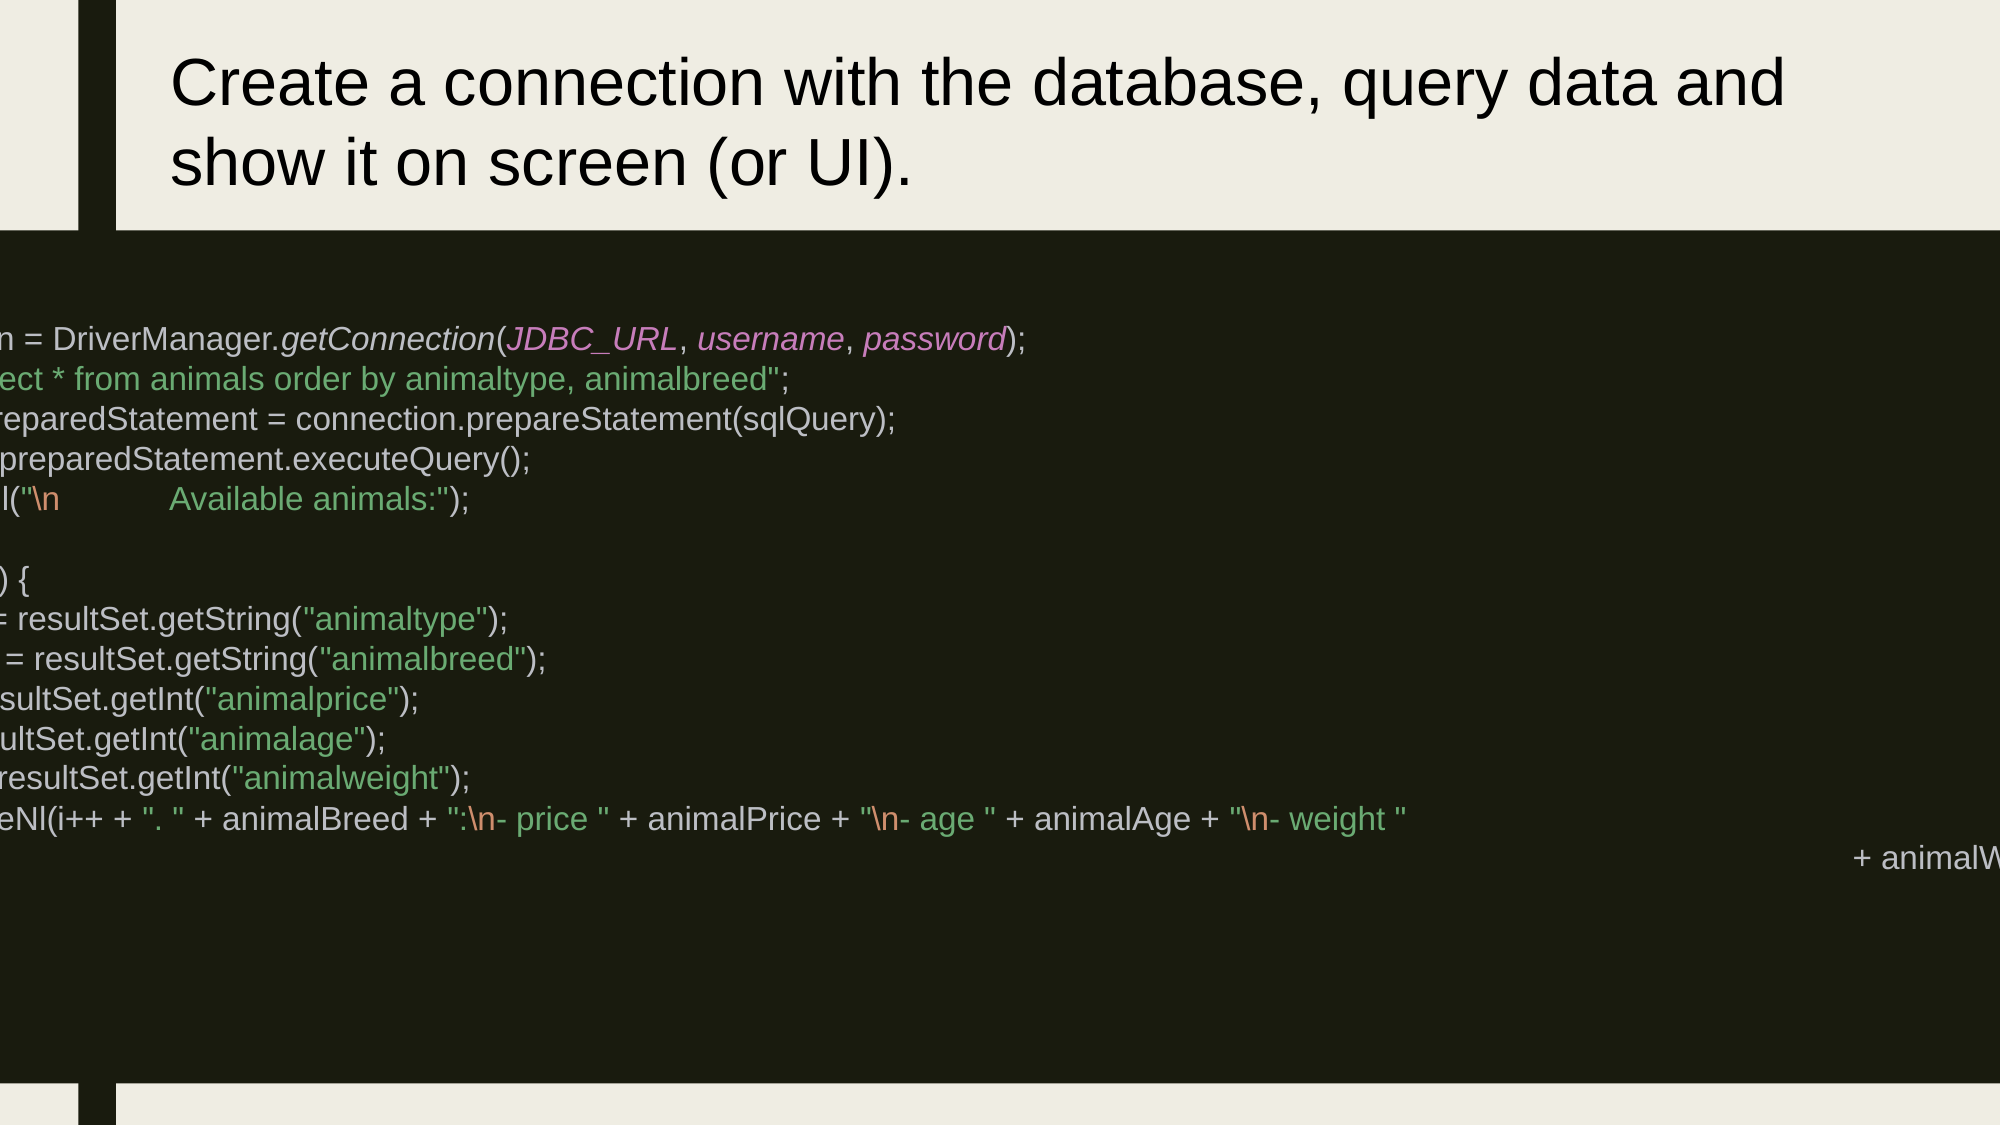

Create a connection with the database, query data and show it on screen (or UI).
public void printDB() {
    try {
        Connection connection = DriverManager.getConnection(JDBC_URL, username, password);
        String sqlQuery = "select * from animals order by animaltype, animalbreed";
        PreparedStatement preparedStatement = connection.prepareStatement(sqlQuery);
        ResultSet resultSet = preparedStatement.executeQuery();
        output.printMessageNl("\n            Available animals:");
        int i = 1;
        while (resultSet.next()) {
            String animalType = resultSet.getString("animaltype");
            String animalBreed = resultSet.getString("animalbreed");
            int animalPrice = resultSet.getInt("animalprice");
            int animalAge = resultSet.getInt("animalage");
            int animalWeight = resultSet.getInt("animalweight");
            output.printMessageNl(i++ + ". " + animalBreed + ":\n- price " + animalPrice + "\n- age " + animalAge + "\n- weight "
															+ animalWeight + "\n- " + animalType + "\n");
        }
    } catch (Exception e) {
        e.printStackTrace();
    }
}